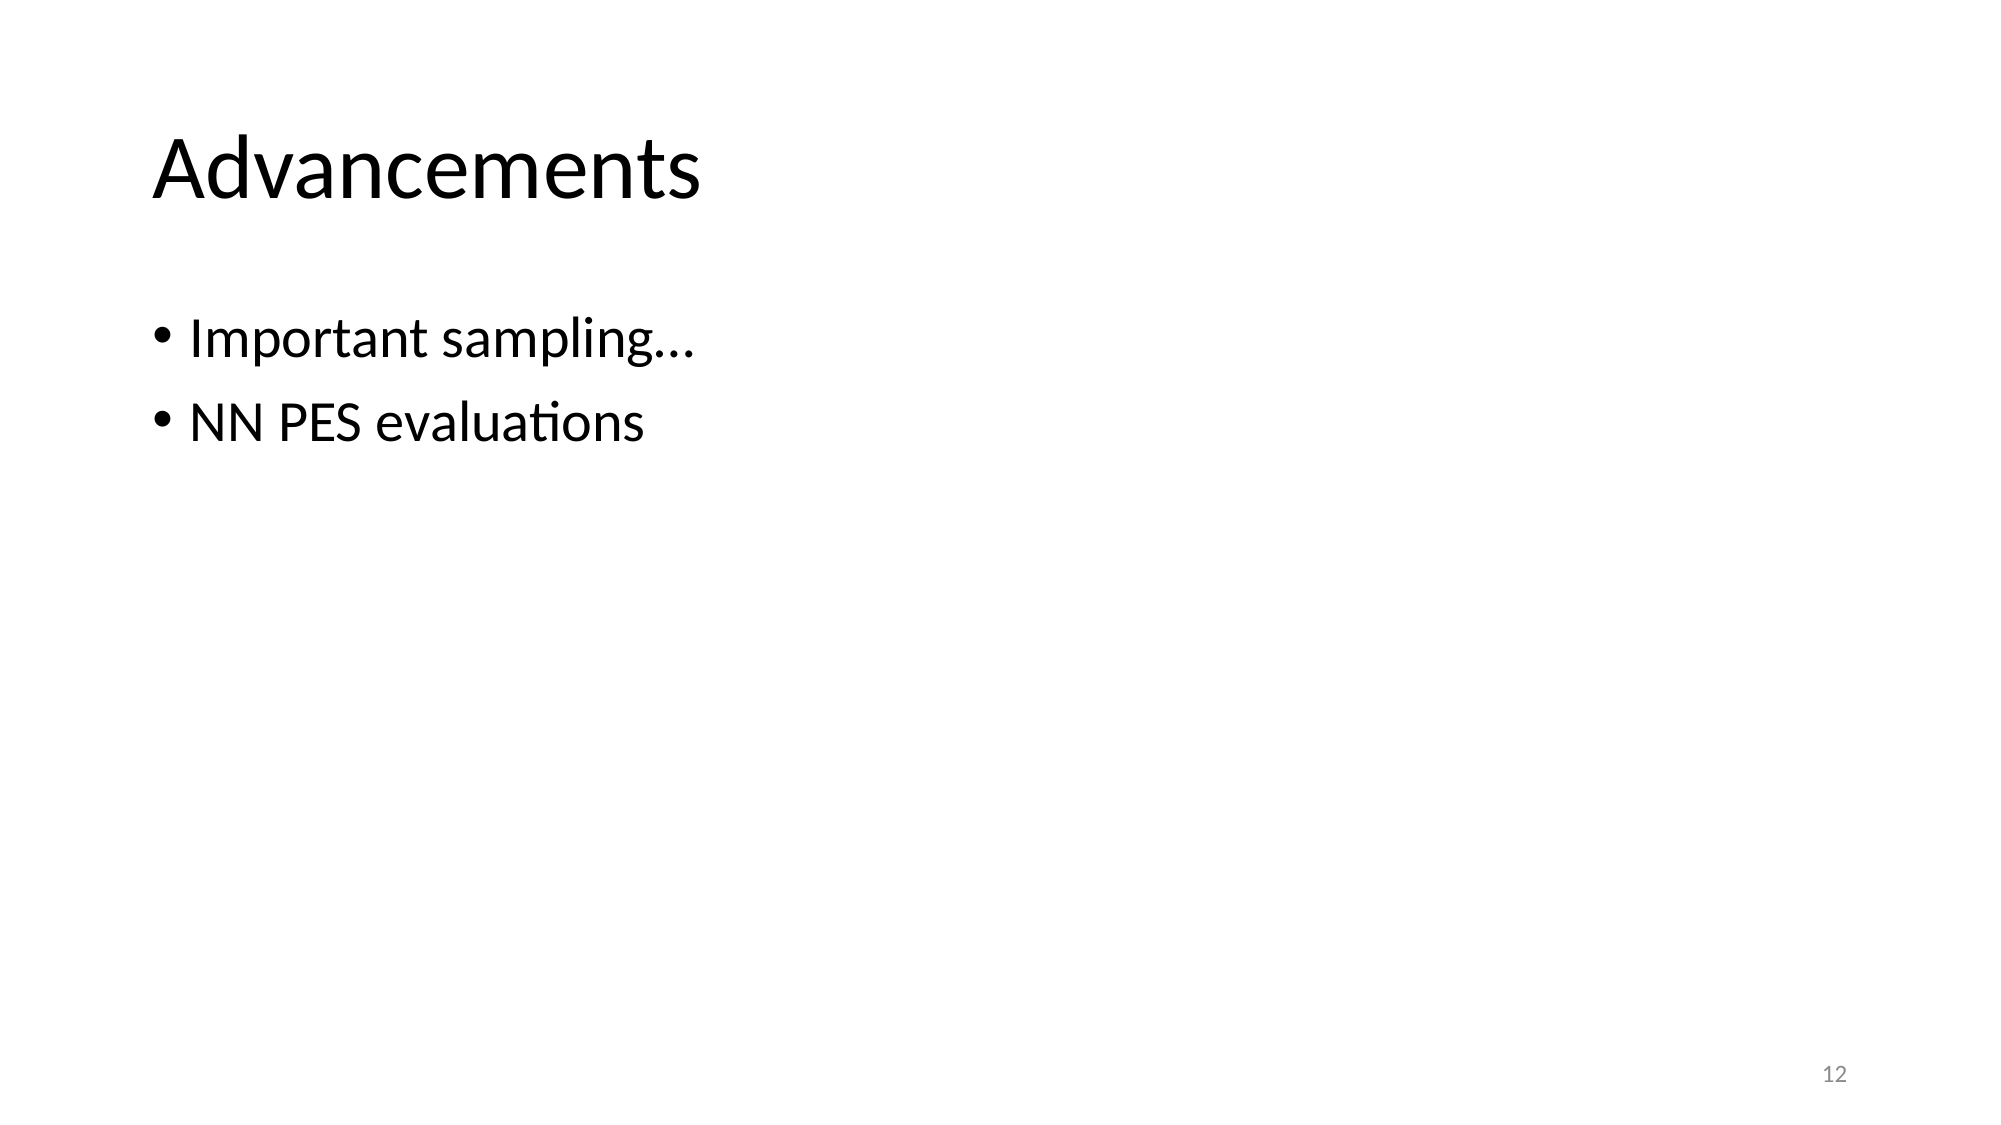

# Advancements
Important sampling…
NN PES evaluations
12